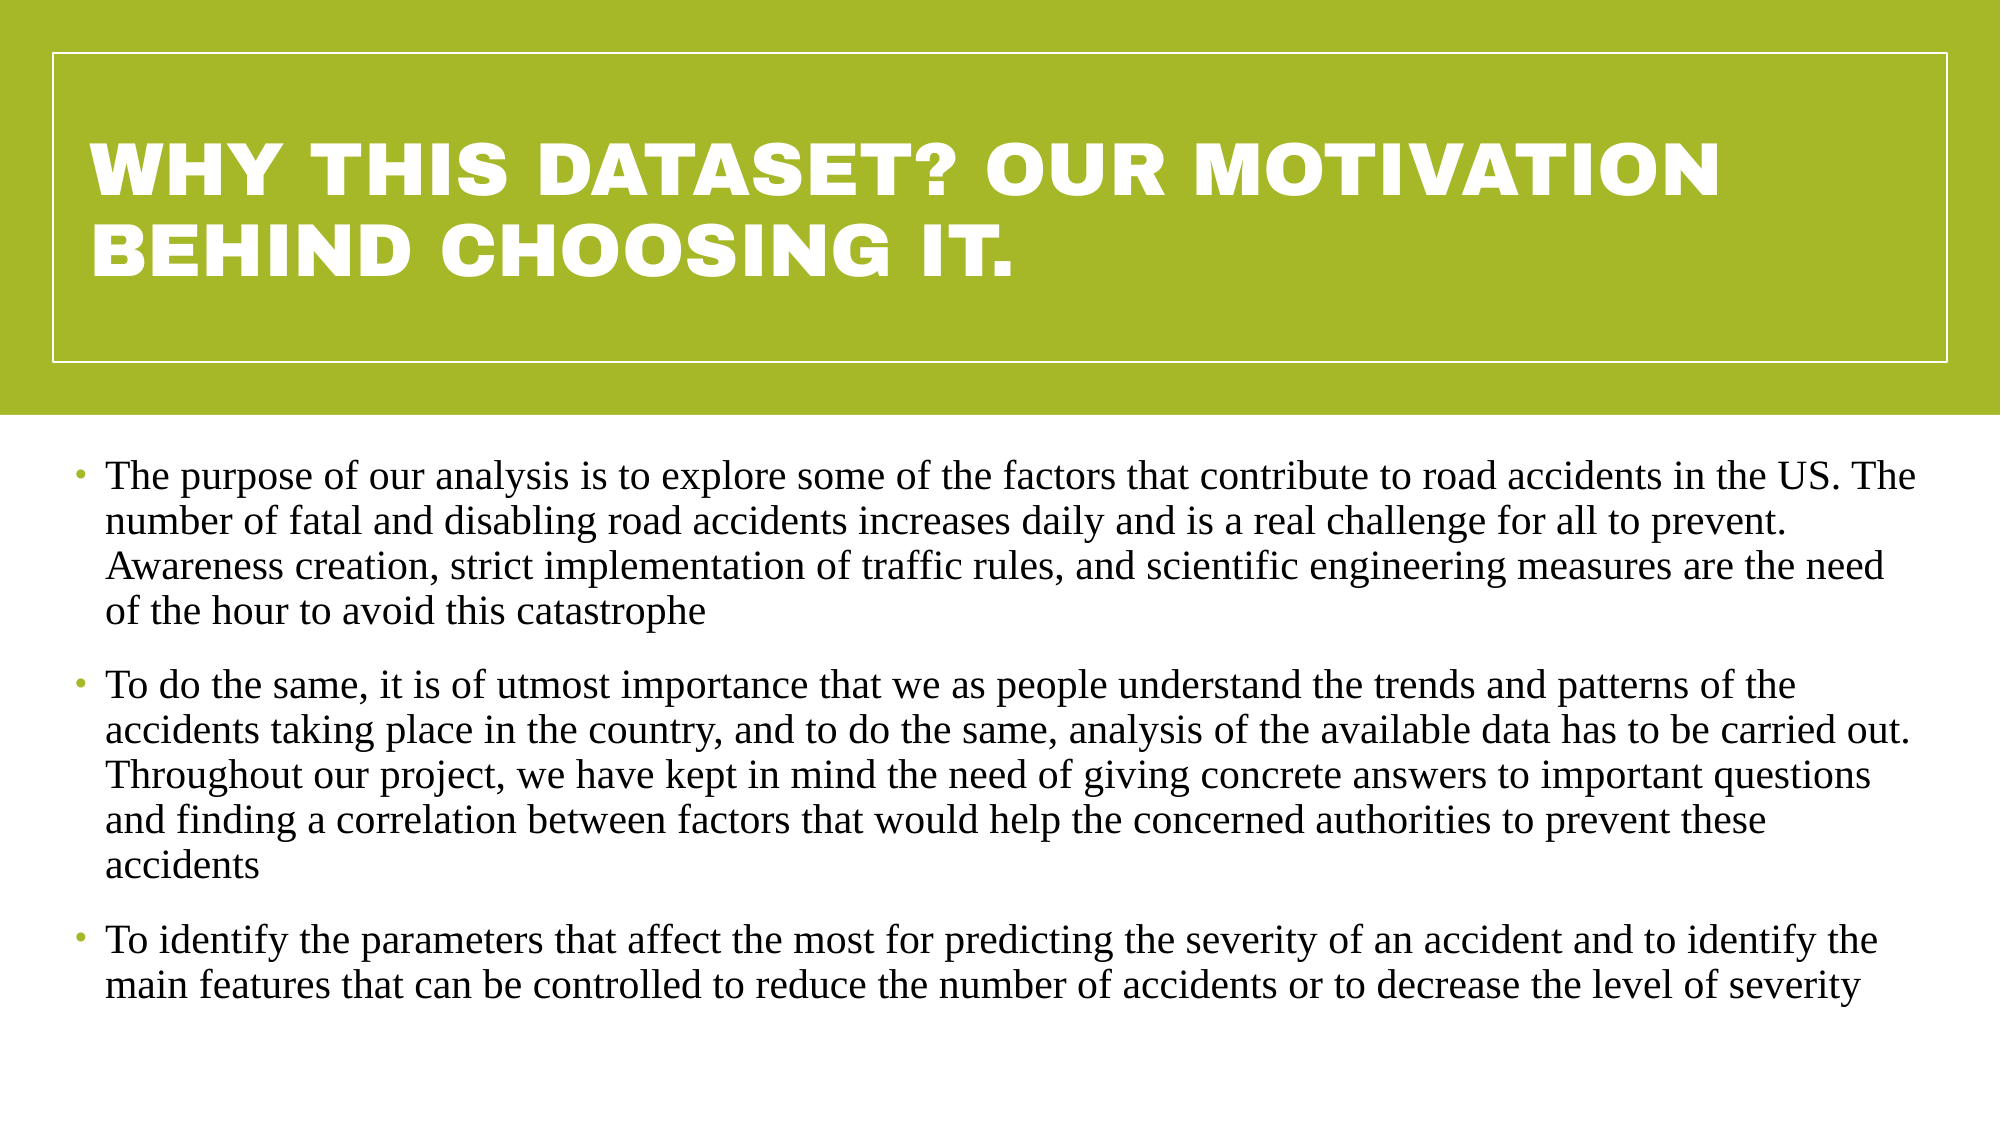

# WHY THIS DATASET? OUR MOTIVATION BEHIND CHOOSING IT.

The purpose of our analysis is to explore some of the factors that contribute to road accidents in the US. The number of fatal and disabling road accidents increases daily and is a real challenge for all to prevent. Awareness creation, strict implementation of traffic rules, and scientific engineering measures are the need of the hour to avoid this catastrophe
To do the same, it is of utmost importance that we as people understand the trends and patterns of the accidents taking place in the country, and to do the same, analysis of the available data has to be carried out. Throughout our project, we have kept in mind the need of giving concrete answers to important questions and finding a correlation between factors that would help the concerned authorities to prevent these accidents
To identify the parameters that affect the most for predicting the severity of an accident and to identify the main features that can be controlled to reduce the number of accidents or to decrease the level of severity